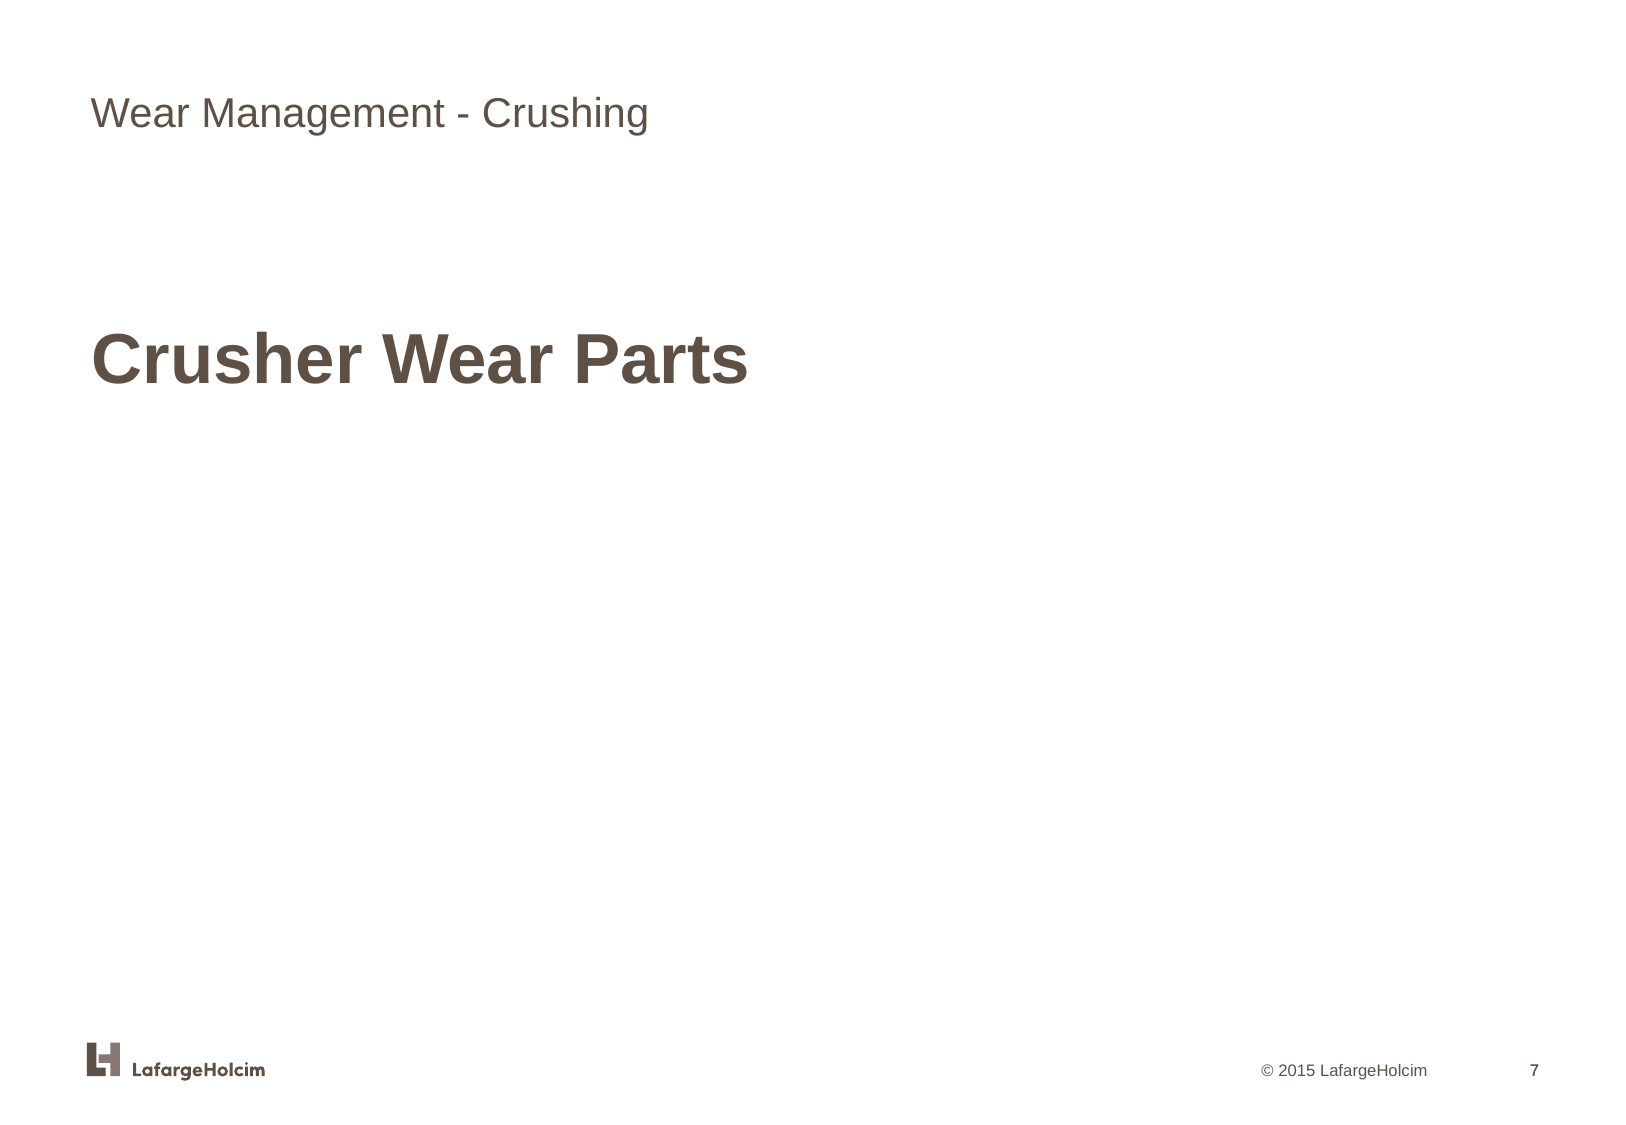

Wear Management - Crushing
Crusher Wear Parts
7
7